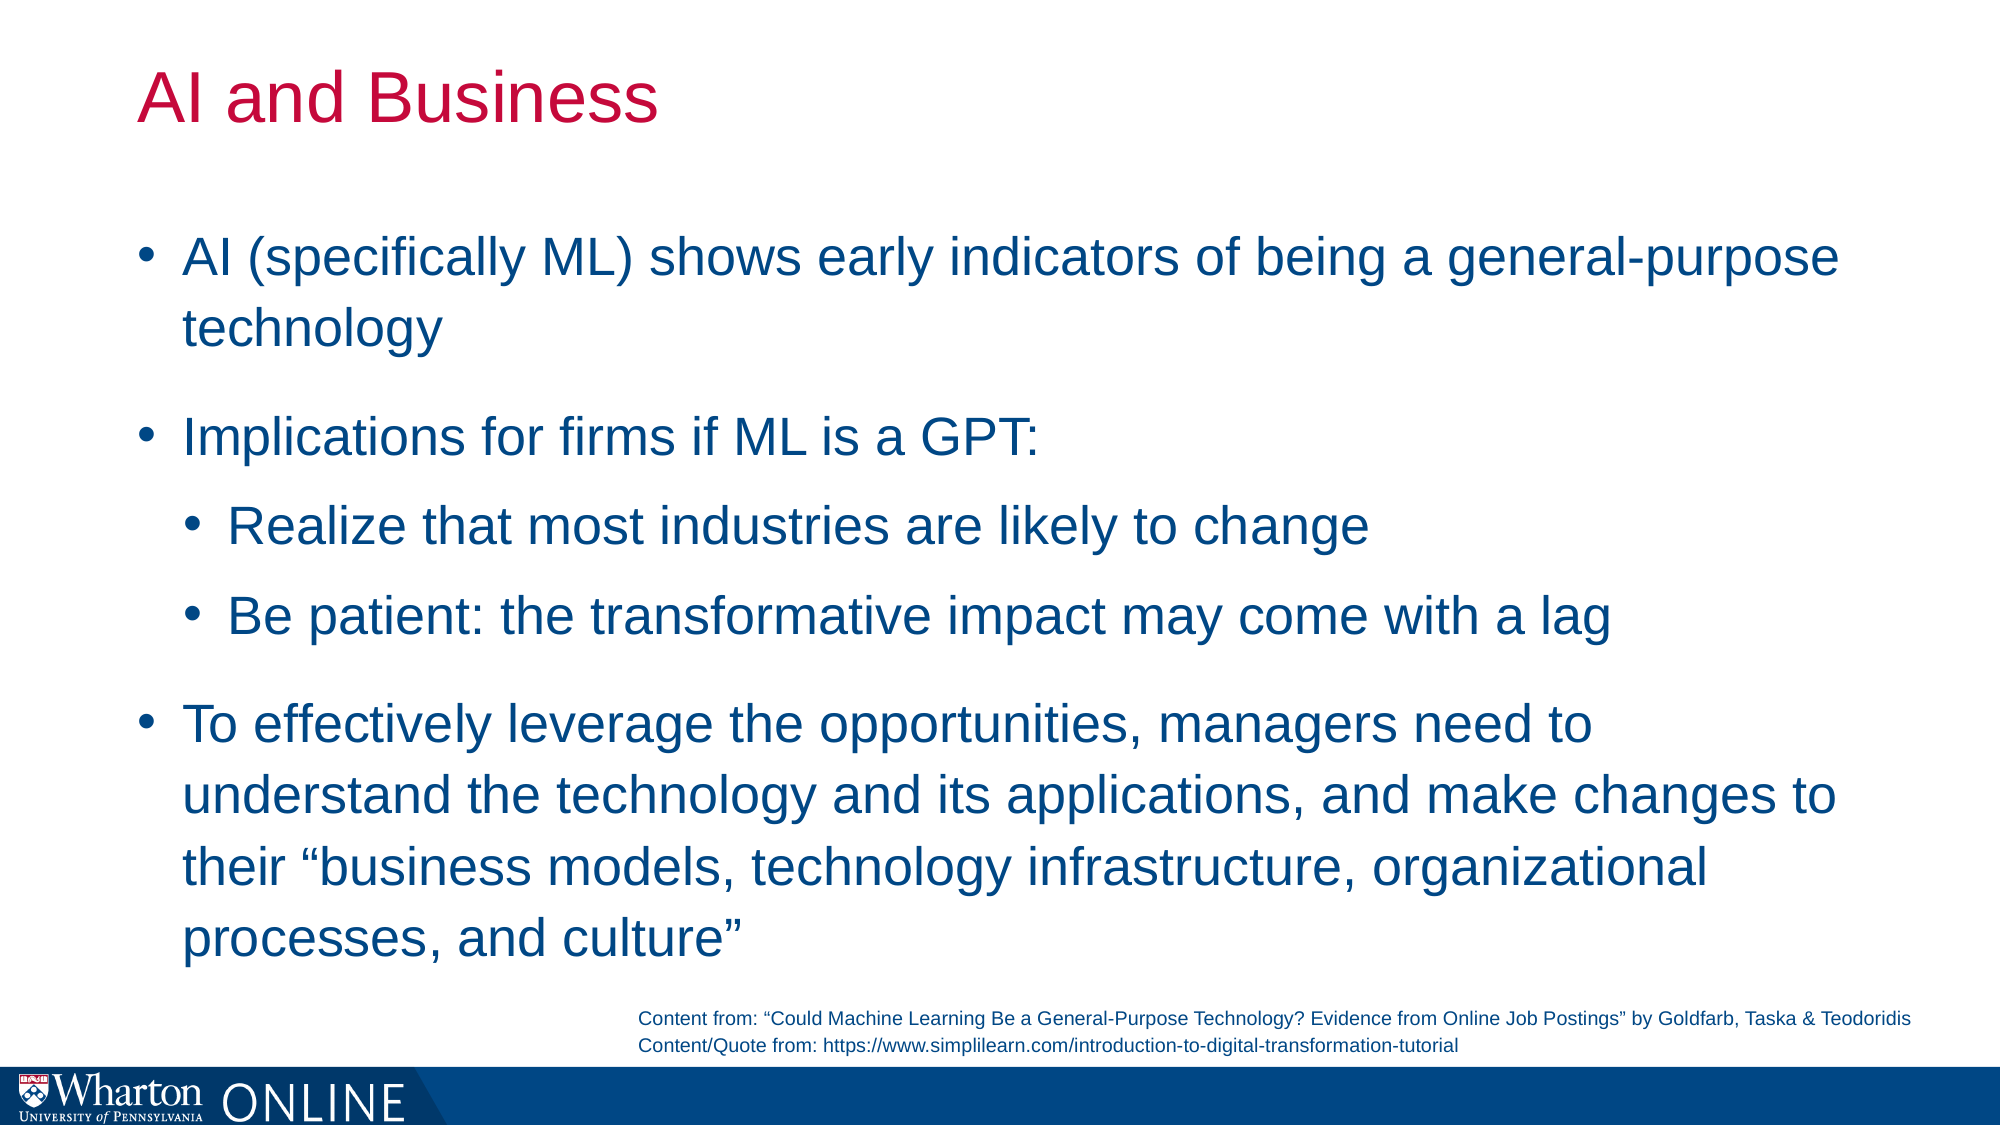

# AI and Business
AI (specifically ML) shows early indicators of being a general-purpose technology
Implications for firms if ML is a GPT:
Realize that most industries are likely to change
Be patient: the transformative impact may come with a lag
To effectively leverage the opportunities, managers need to understand the technology and its applications, and make changes to their “business models, technology infrastructure, organizational processes, and culture”
Content from: “Could Machine Learning Be a General-Purpose Technology? Evidence from Online Job Postings” by Goldfarb, Taska & Teodoridis
Content/Quote from: https://www.simplilearn.com/introduction-to-digital-transformation-tutorial